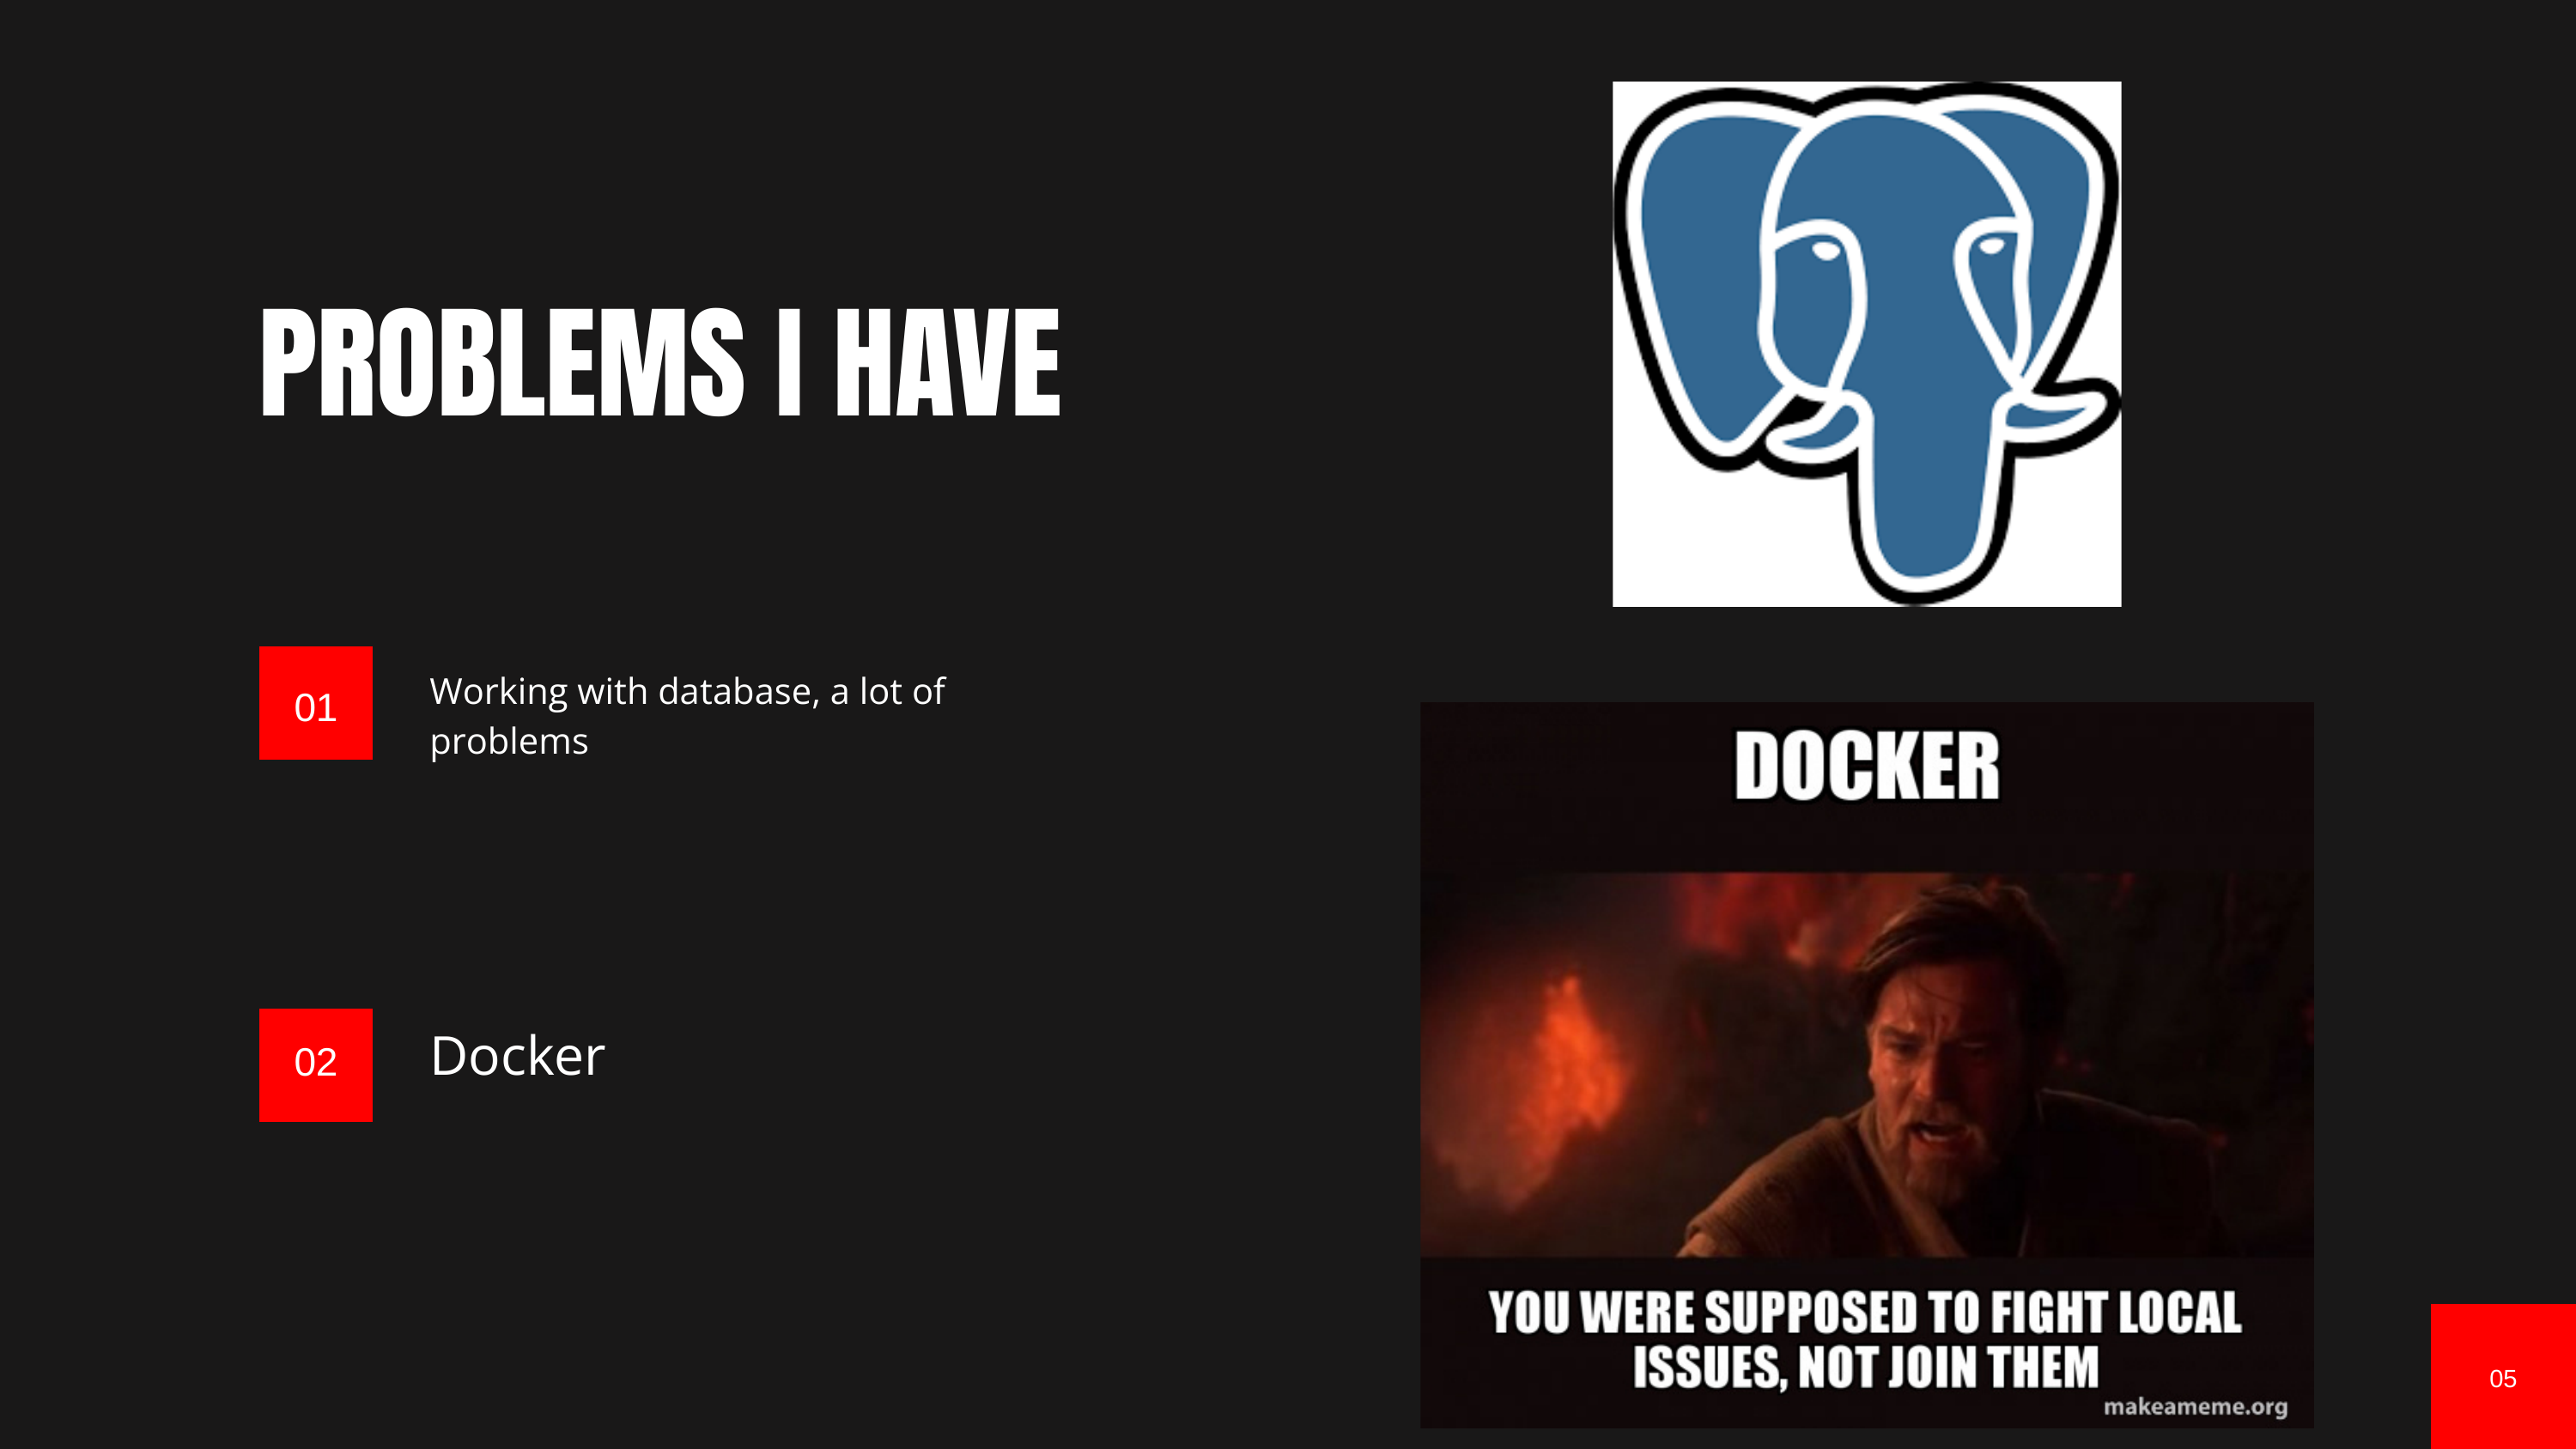

PROBLEMS I HAVE

Working with database, a lot of problems
01

Docker
02

05